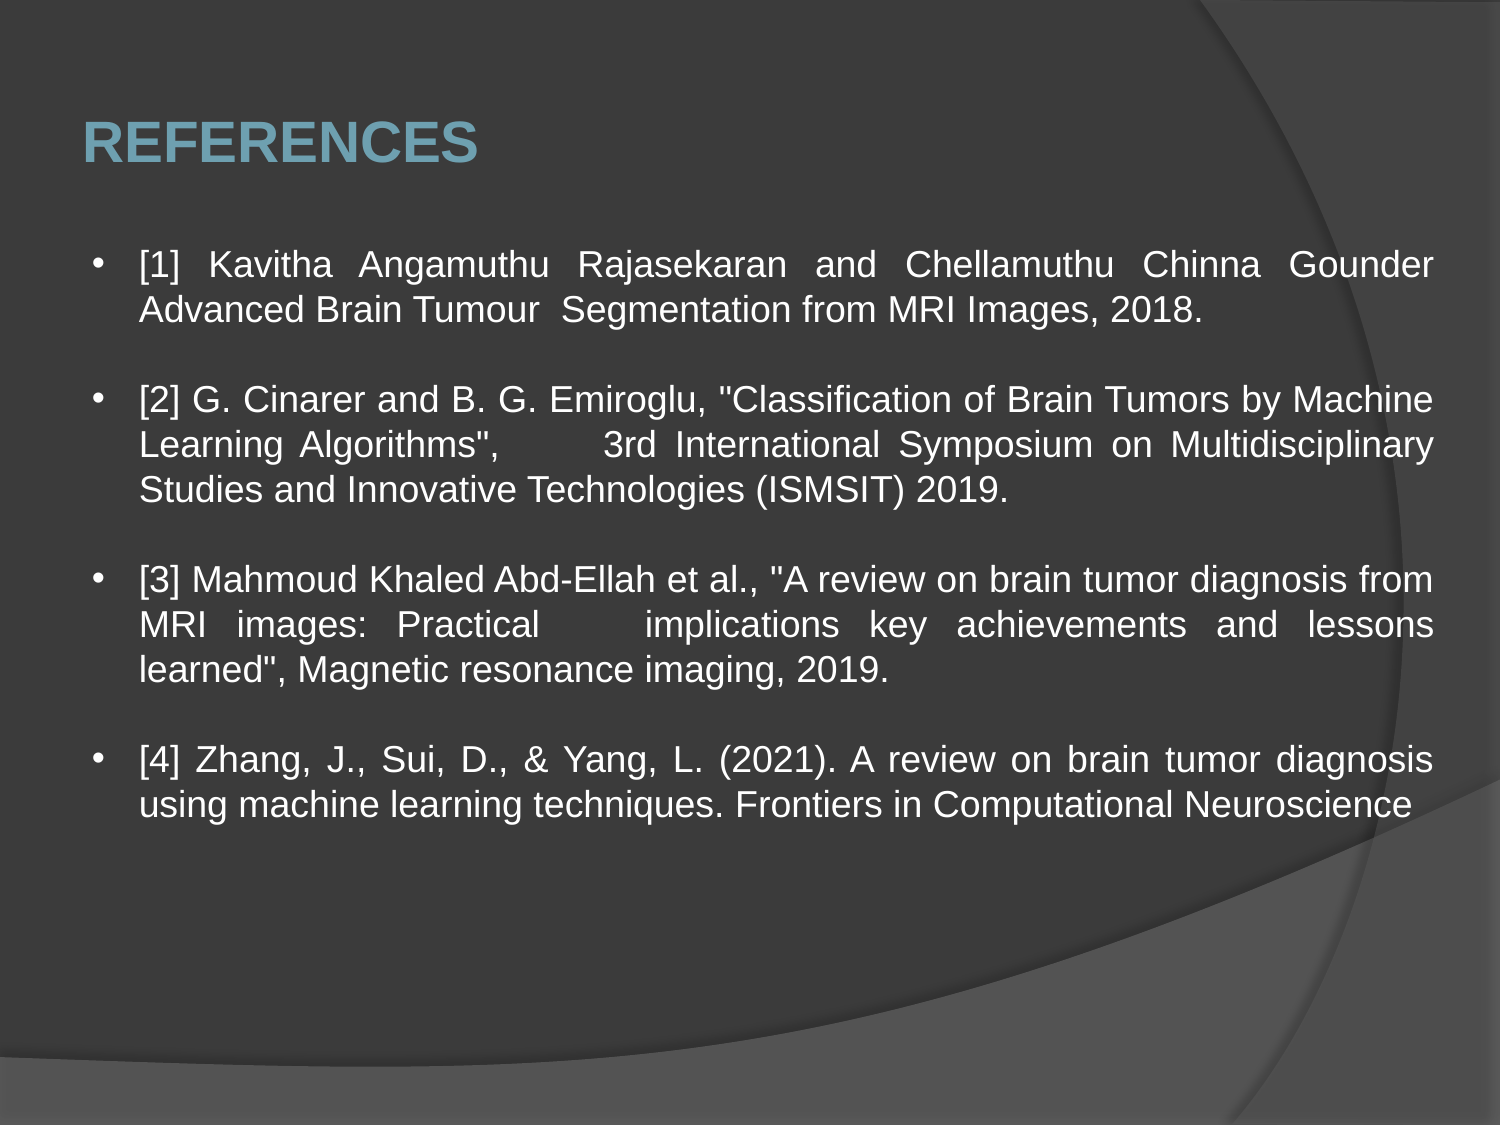

REFERENCES
[1] Kavitha Angamuthu Rajasekaran and Chellamuthu Chinna Gounder Advanced Brain Tumour  Segmentation from MRI Images, 2018.

[2] G. Cinarer and B. G. Emiroglu, "Classification of Brain Tumors by Machine Learning Algorithms", 	3rd International Symposium on Multidisciplinary Studies and Innovative Technologies (ISMSIT) 2019.

[3] Mahmoud Khaled Abd-Ellah et al., "A review on brain tumor diagnosis from MRI images: Practical 	implications key achievements and lessons learned", Magnetic resonance imaging, 2019.

[4] Zhang, J., Sui, D., & Yang, L. (2021). A review on brain tumor diagnosis using machine learning techniques. Frontiers in Computational Neuroscience